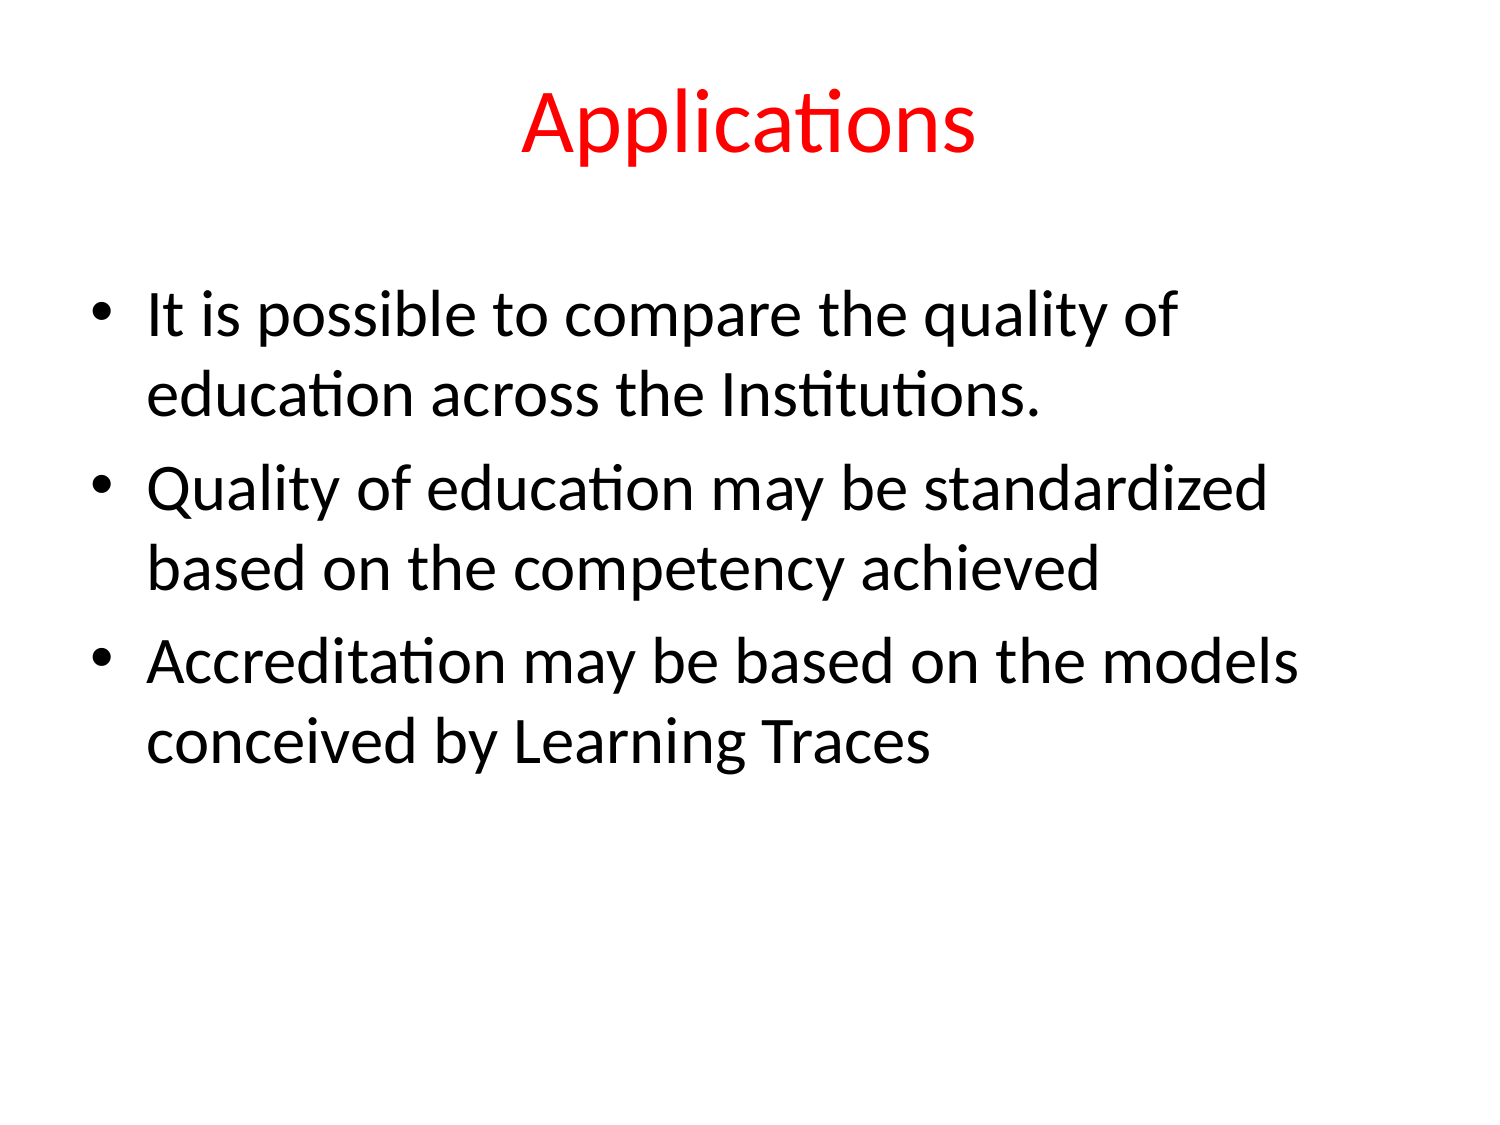

# Applications
It is possible to compare the quality of education across the Institutions.
Quality of education may be standardized based on the competency achieved
Accreditation may be based on the models conceived by Learning Traces